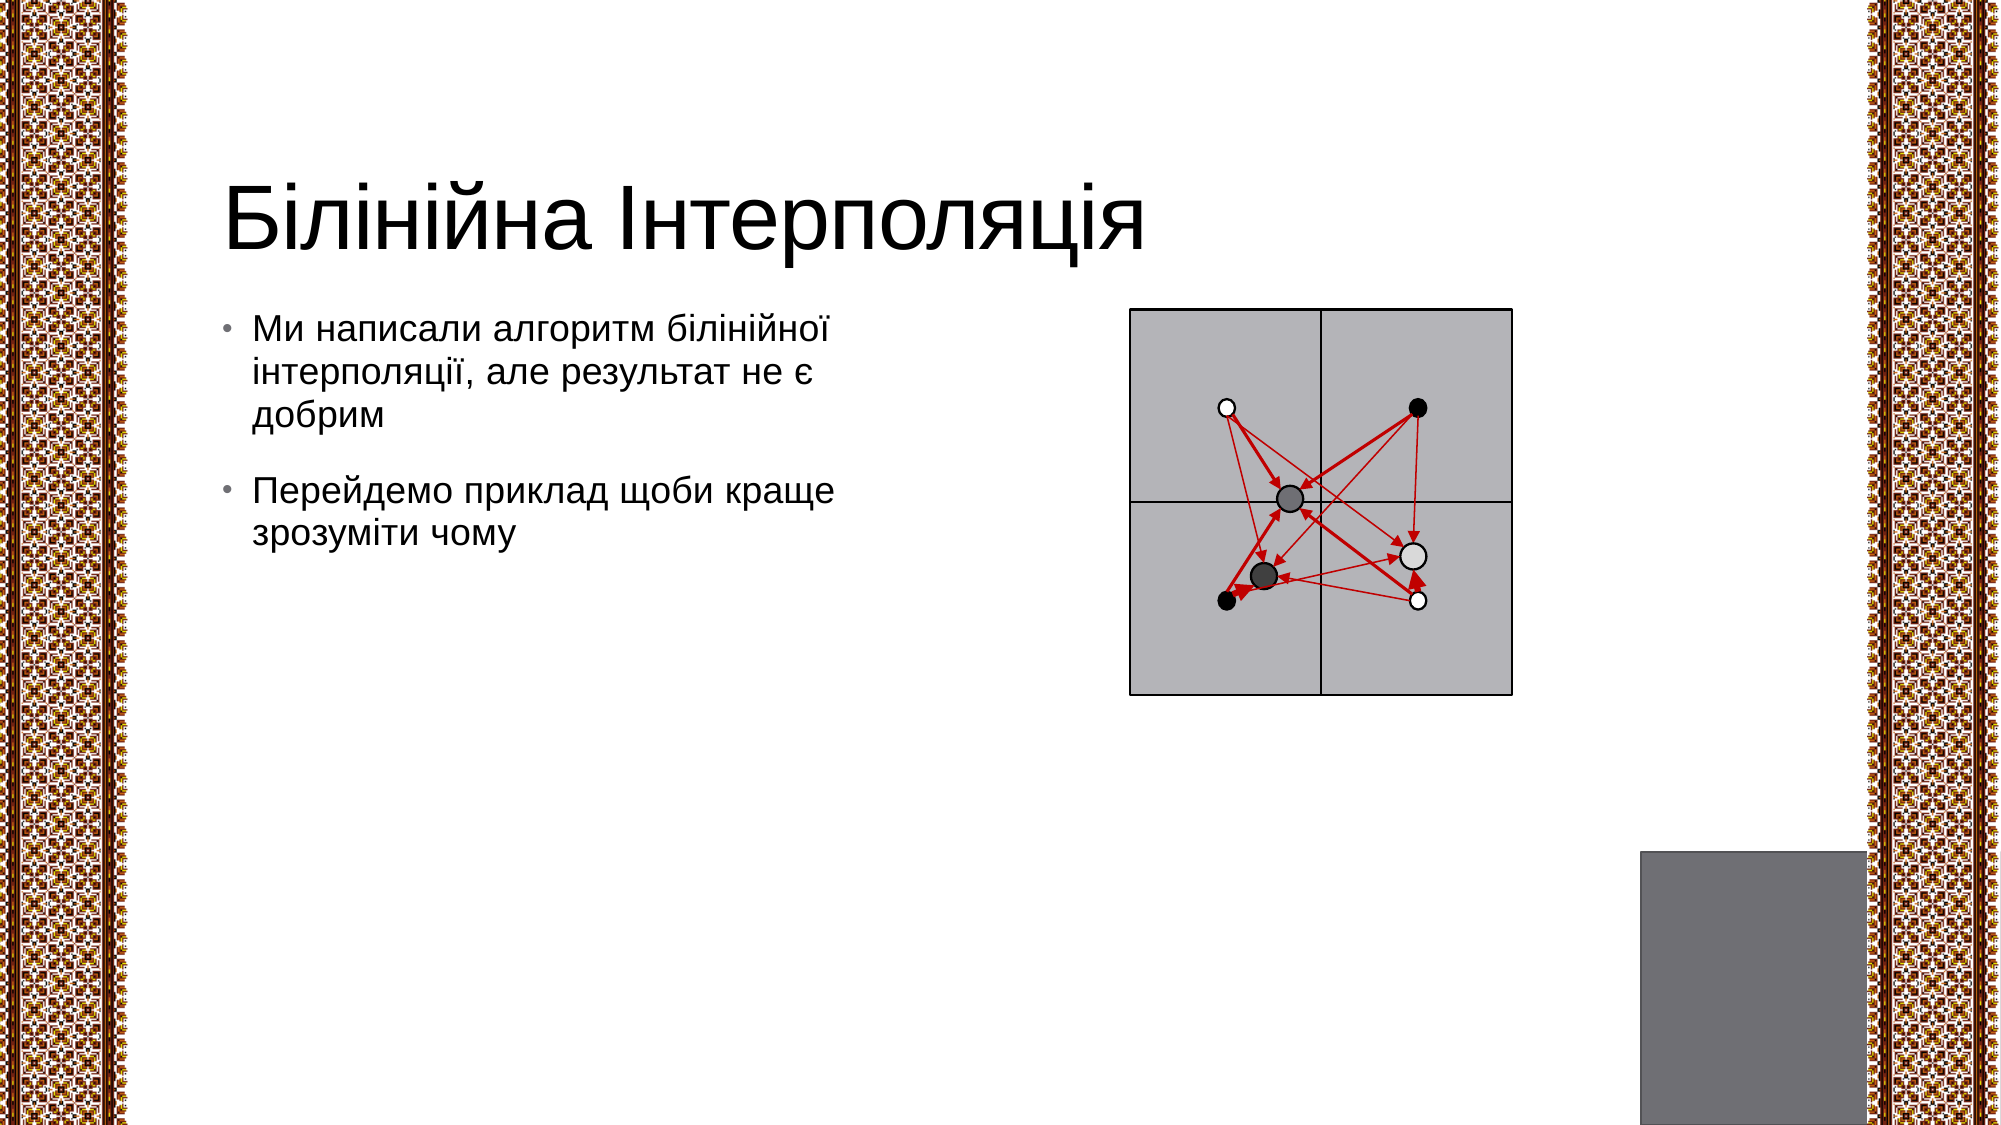

# Білінійна Інтерполяція
Ми написали алгоритм білінійної інтерполяції, але результат не є добрим
Перейдемо приклад щоби краще зрозуміти чому